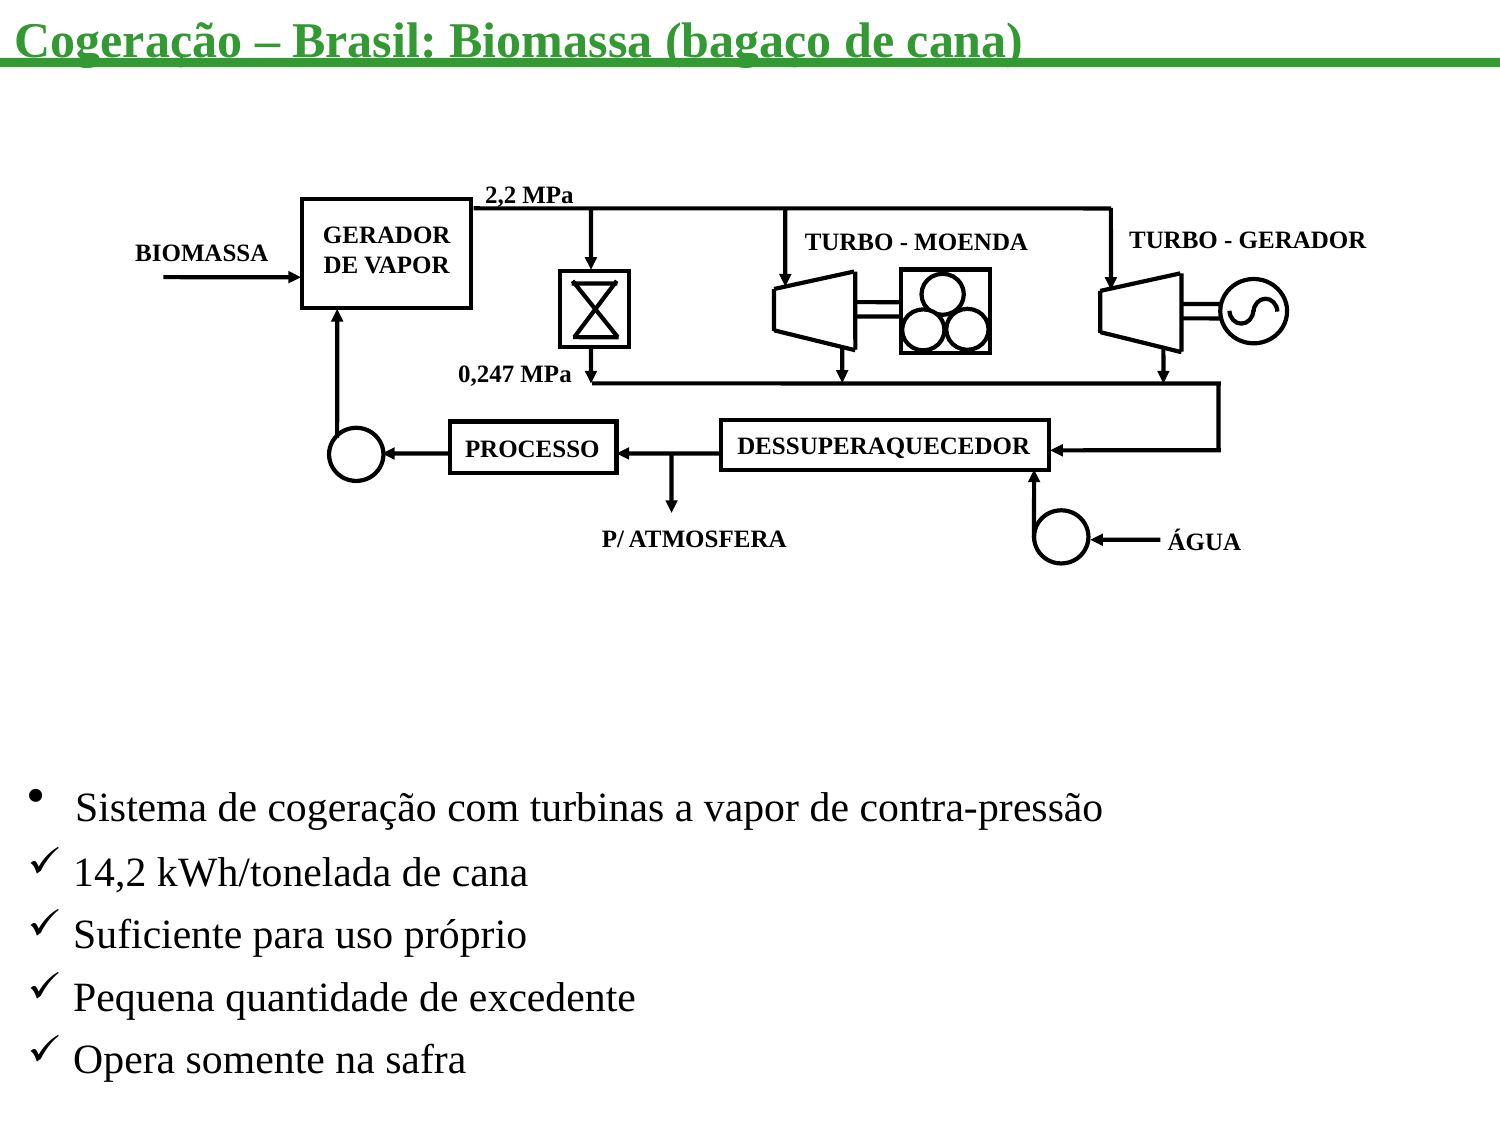

Cogeração – Brasil: Biomassa (bagaço de cana)

2,2 MPa

GERADOR
DE VAPOR

BIOMASSA

TURBO - GERADOR
TURBO - MOENDA

0,247 MPa

DESSUPERAQUECEDOR

PROCESSO

P/ ATMOSFERA
ÁGUA

 Sistema de cogeração com turbinas a vapor de contra-pressão
 14,2 kWh/tonelada de cana
 Suficiente para uso próprio
 Pequena quantidade de excedente
 Opera somente na safra